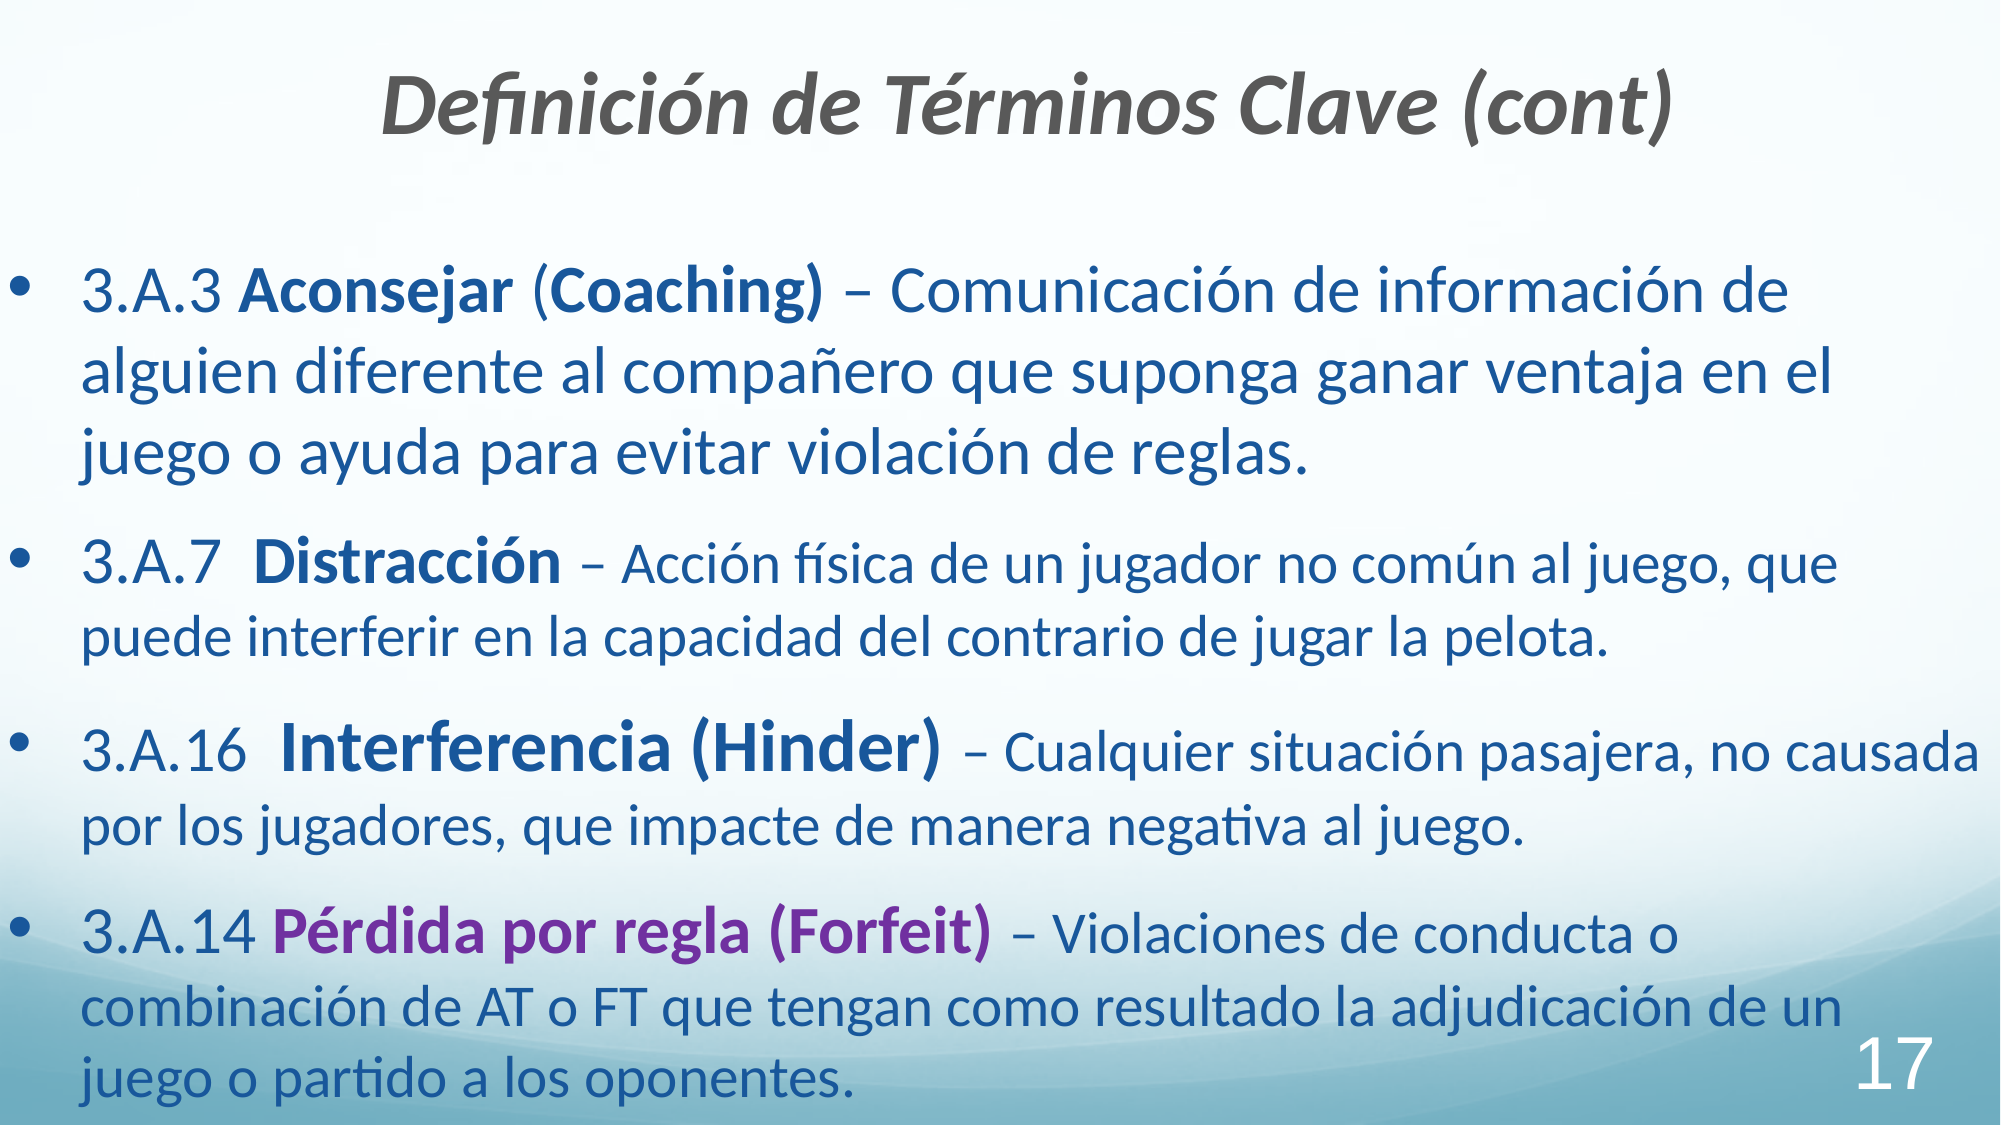

Definición de Términos Clave (cont)

3.A.3 Aconsejar (Coaching) – Comunicación de información de alguien diferente al compañero que suponga ganar ventaja en el juego o ayuda para evitar violación de reglas.
3.A.7  Distracción – Acción física de un jugador no común al juego, que puede interferir en la capacidad del contrario de jugar la pelota.
3.A.16  Interferencia (Hinder) – Cualquier situación pasajera, no causada por los jugadores, que impacte de manera negativa al juego.
3.A.14 Pérdida por regla (Forfeit) – Violaciones de conducta o combinación de AT o FT que tengan como resultado la adjudicación de un juego o partido a los oponentes.
17